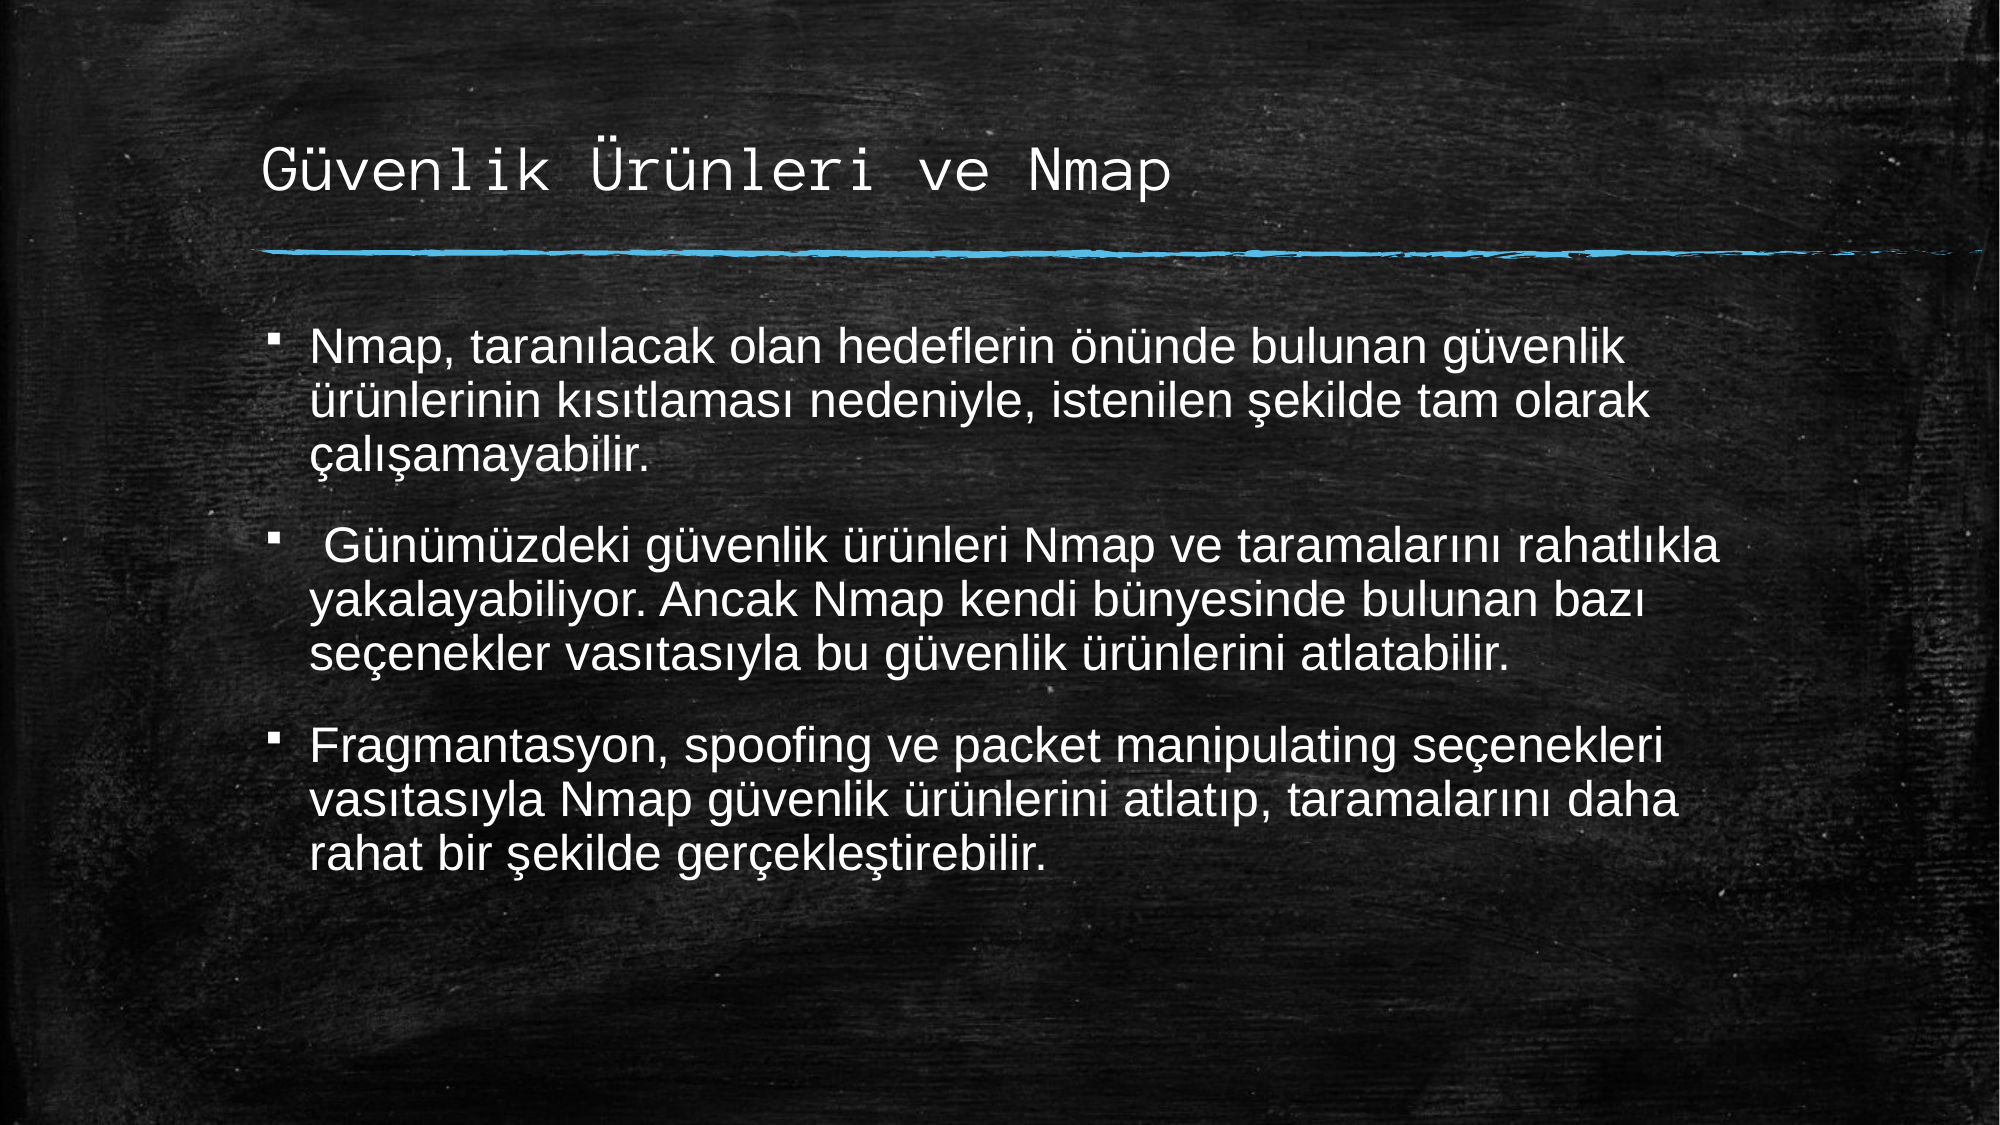

# Güvenlik Ürünleri ve Nmap
Nmap, taranılacak olan hedeflerin önünde bulunan güvenlik ürünlerinin kısıtlaması nedeniyle, istenilen şekilde tam olarak çalışamayabilir.
 Günümüzdeki güvenlik ürünleri Nmap ve taramalarını rahatlıkla yakalayabiliyor. Ancak Nmap kendi bünyesinde bulunan bazı seçenekler vasıtasıyla bu güvenlik ürünlerini atlatabilir.
Fragmantasyon, spoofing ve packet manipulating seçenekleri vasıtasıyla Nmap güvenlik ürünlerini atlatıp, taramalarını daha rahat bir şekilde gerçekleştirebilir.